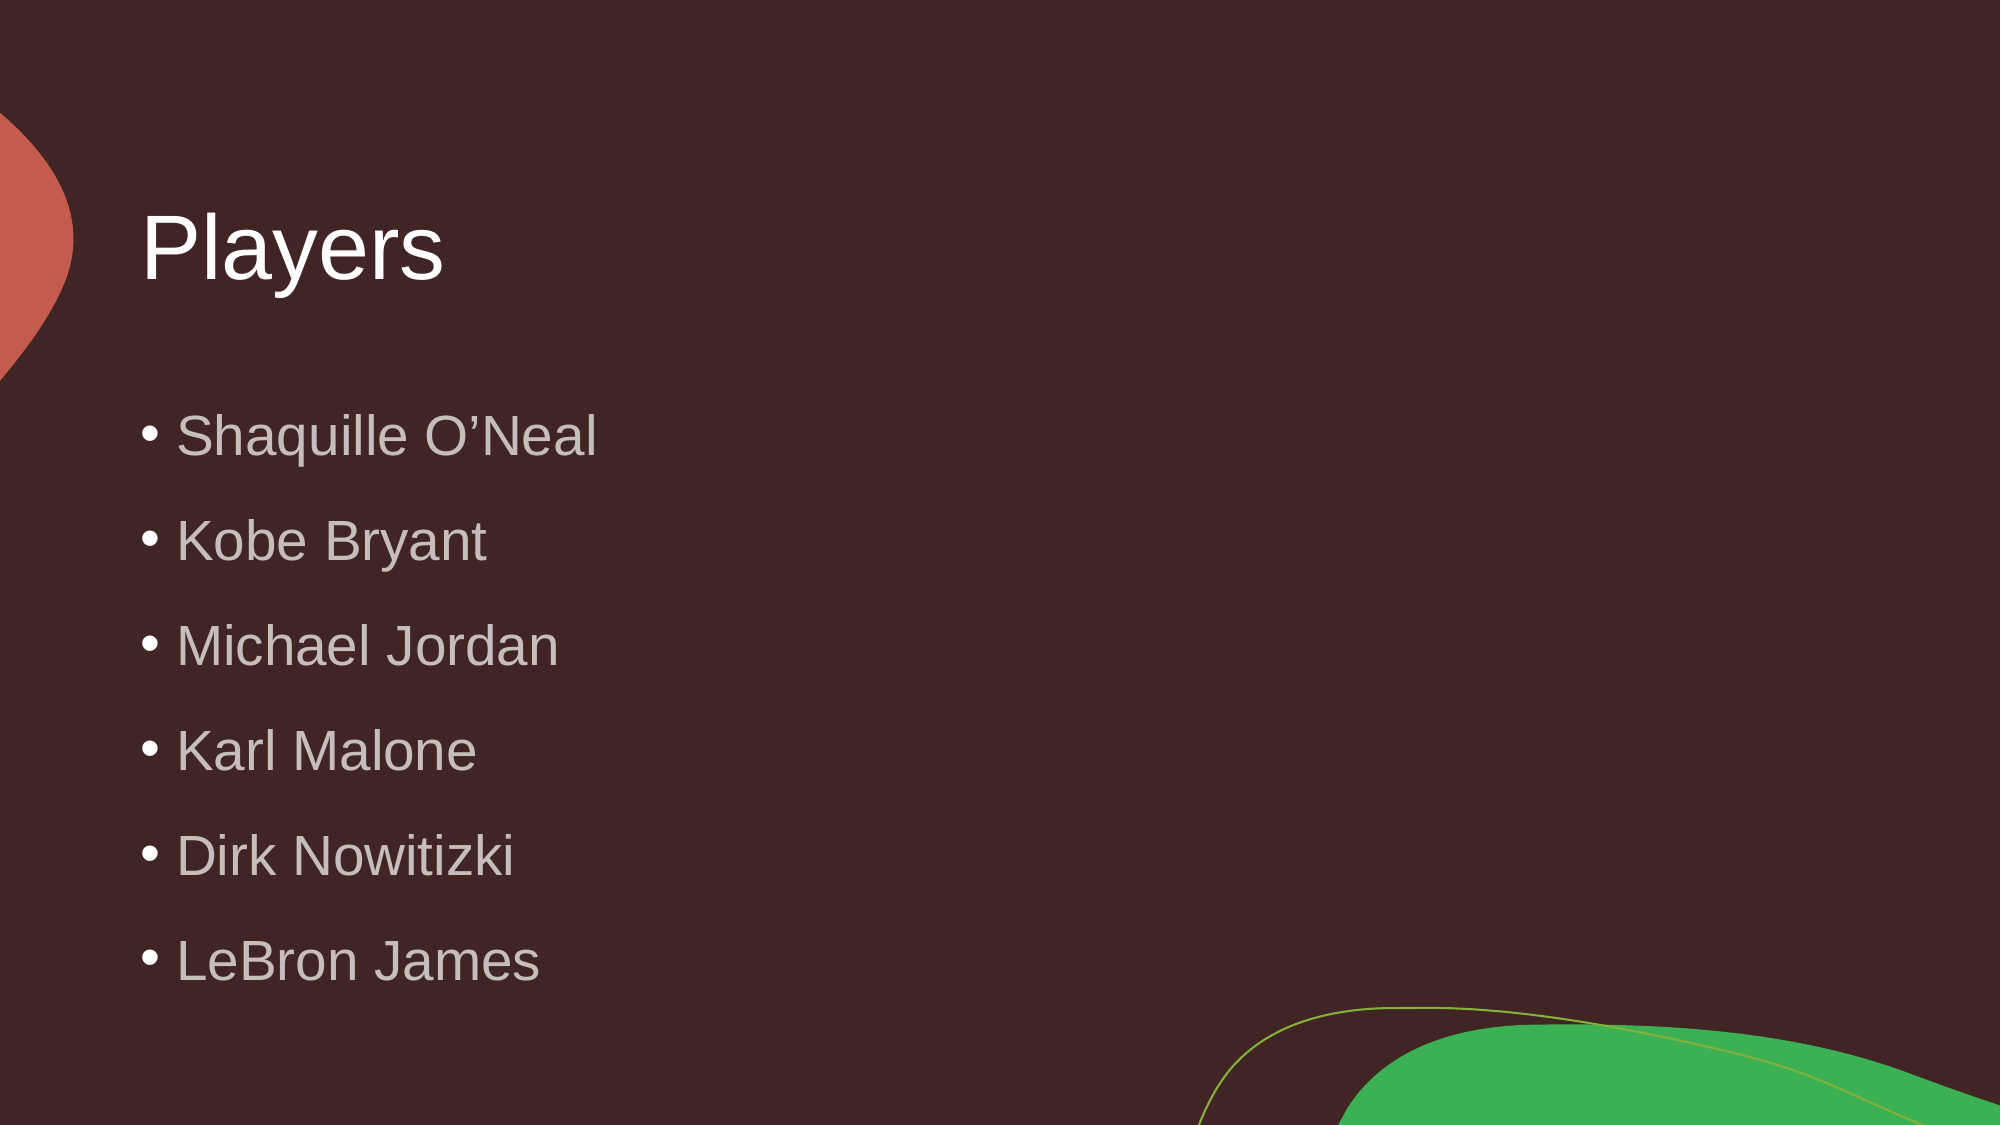

# Players
Shaquille O’Neal
Kobe Bryant
Michael Jordan
Karl Malone
Dirk Nowitizki
LeBron James